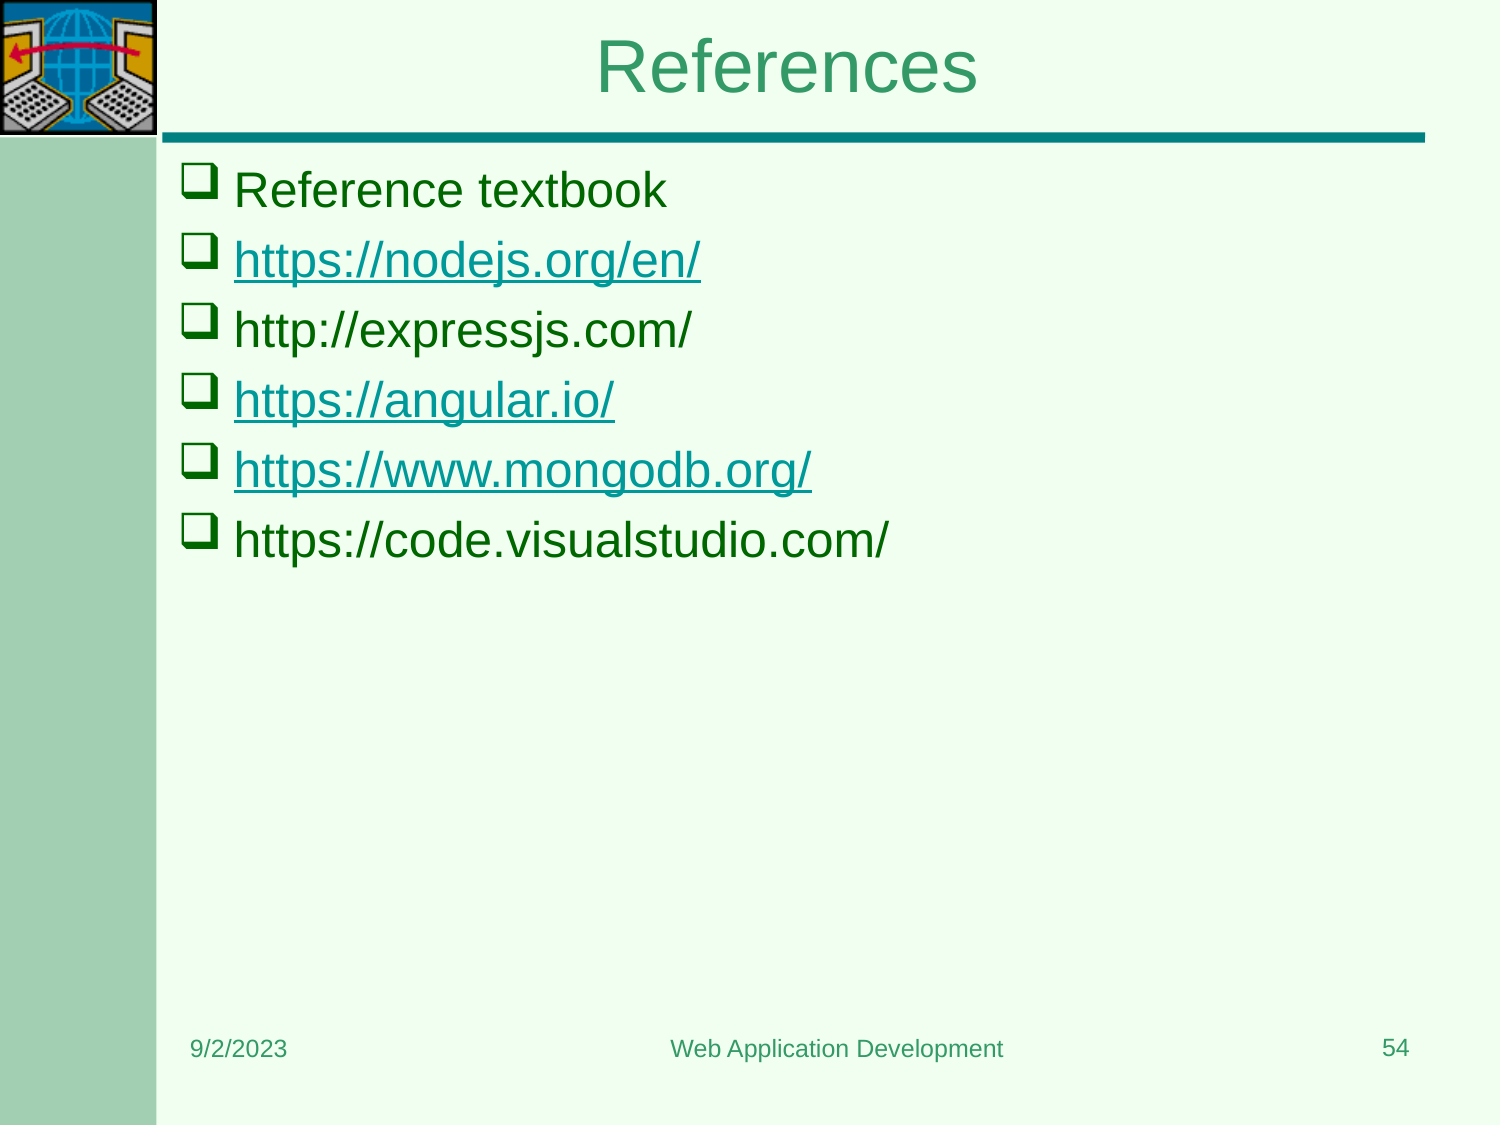

# References
Reference textbook
https://nodejs.org/en/
http://expressjs.com/
https://angular.io/
https://www.mongodb.org/
https://code.visualstudio.com/

54
9/2/2023
Web Application Development